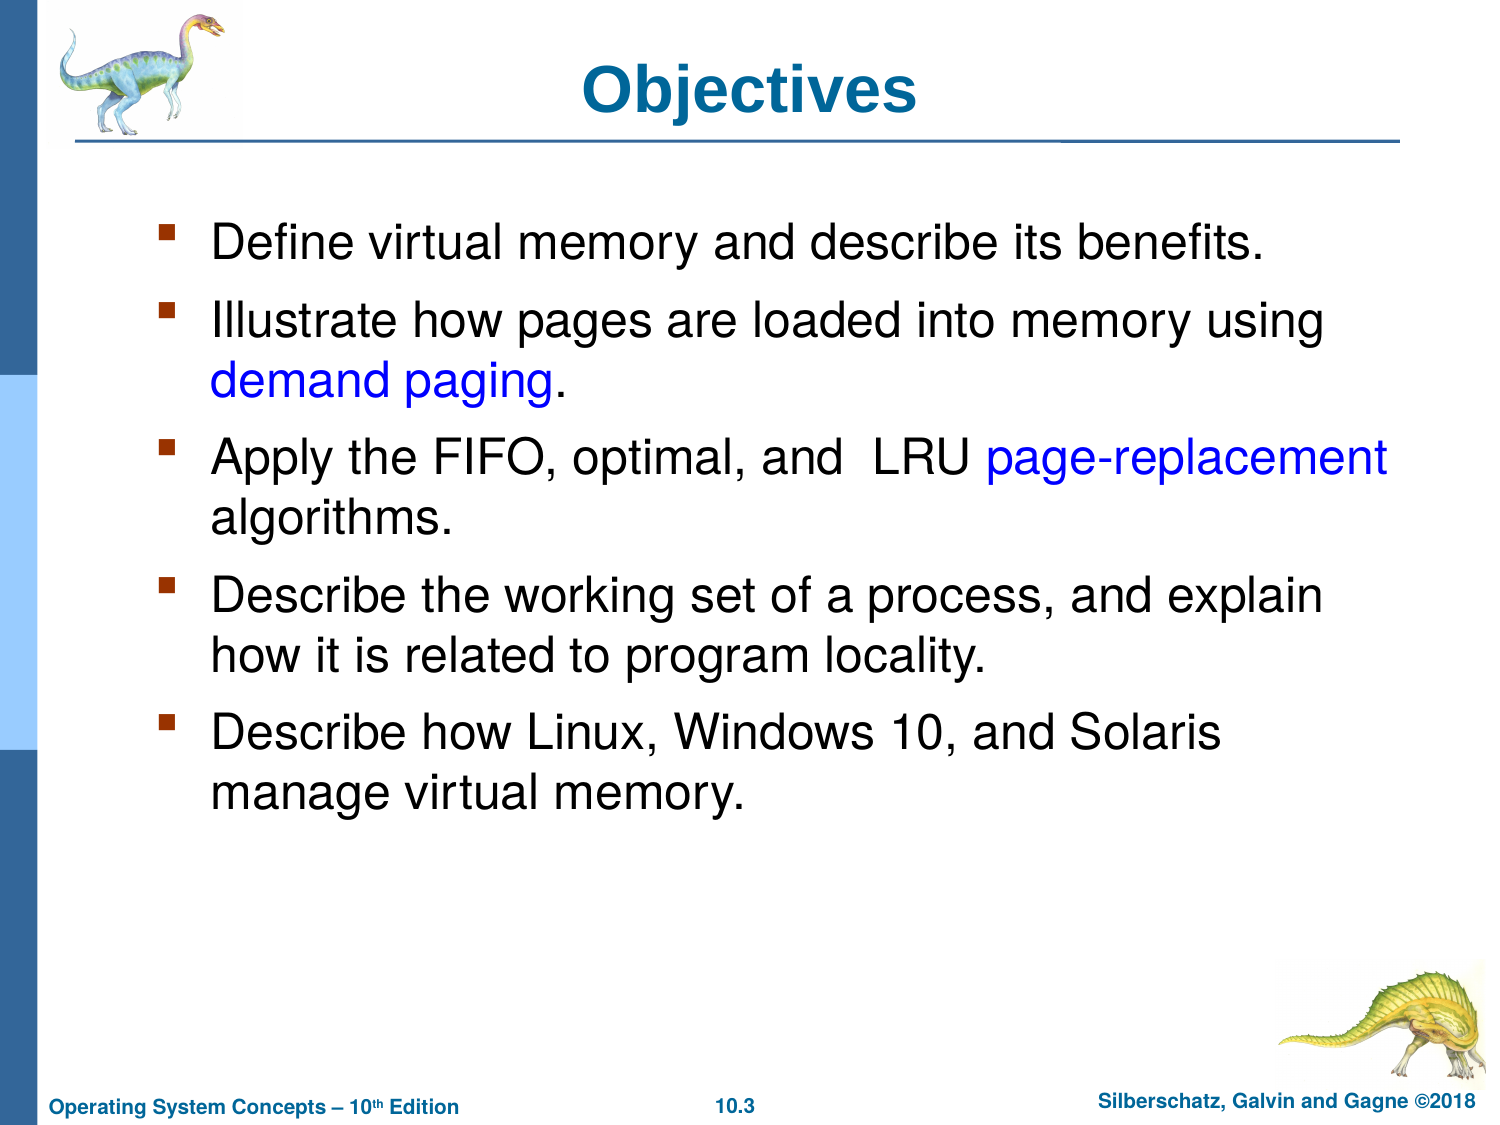

# Objectives
Define virtual memory and describe its benefits.
Illustrate how pages are loaded into memory using demand paging.
Apply the FIFO, optimal, and  LRU page-replacement algorithms.
Describe the working set of a process, and explain how it is related to program locality.
Describe how Linux, Windows 10, and Solaris manage virtual memory.